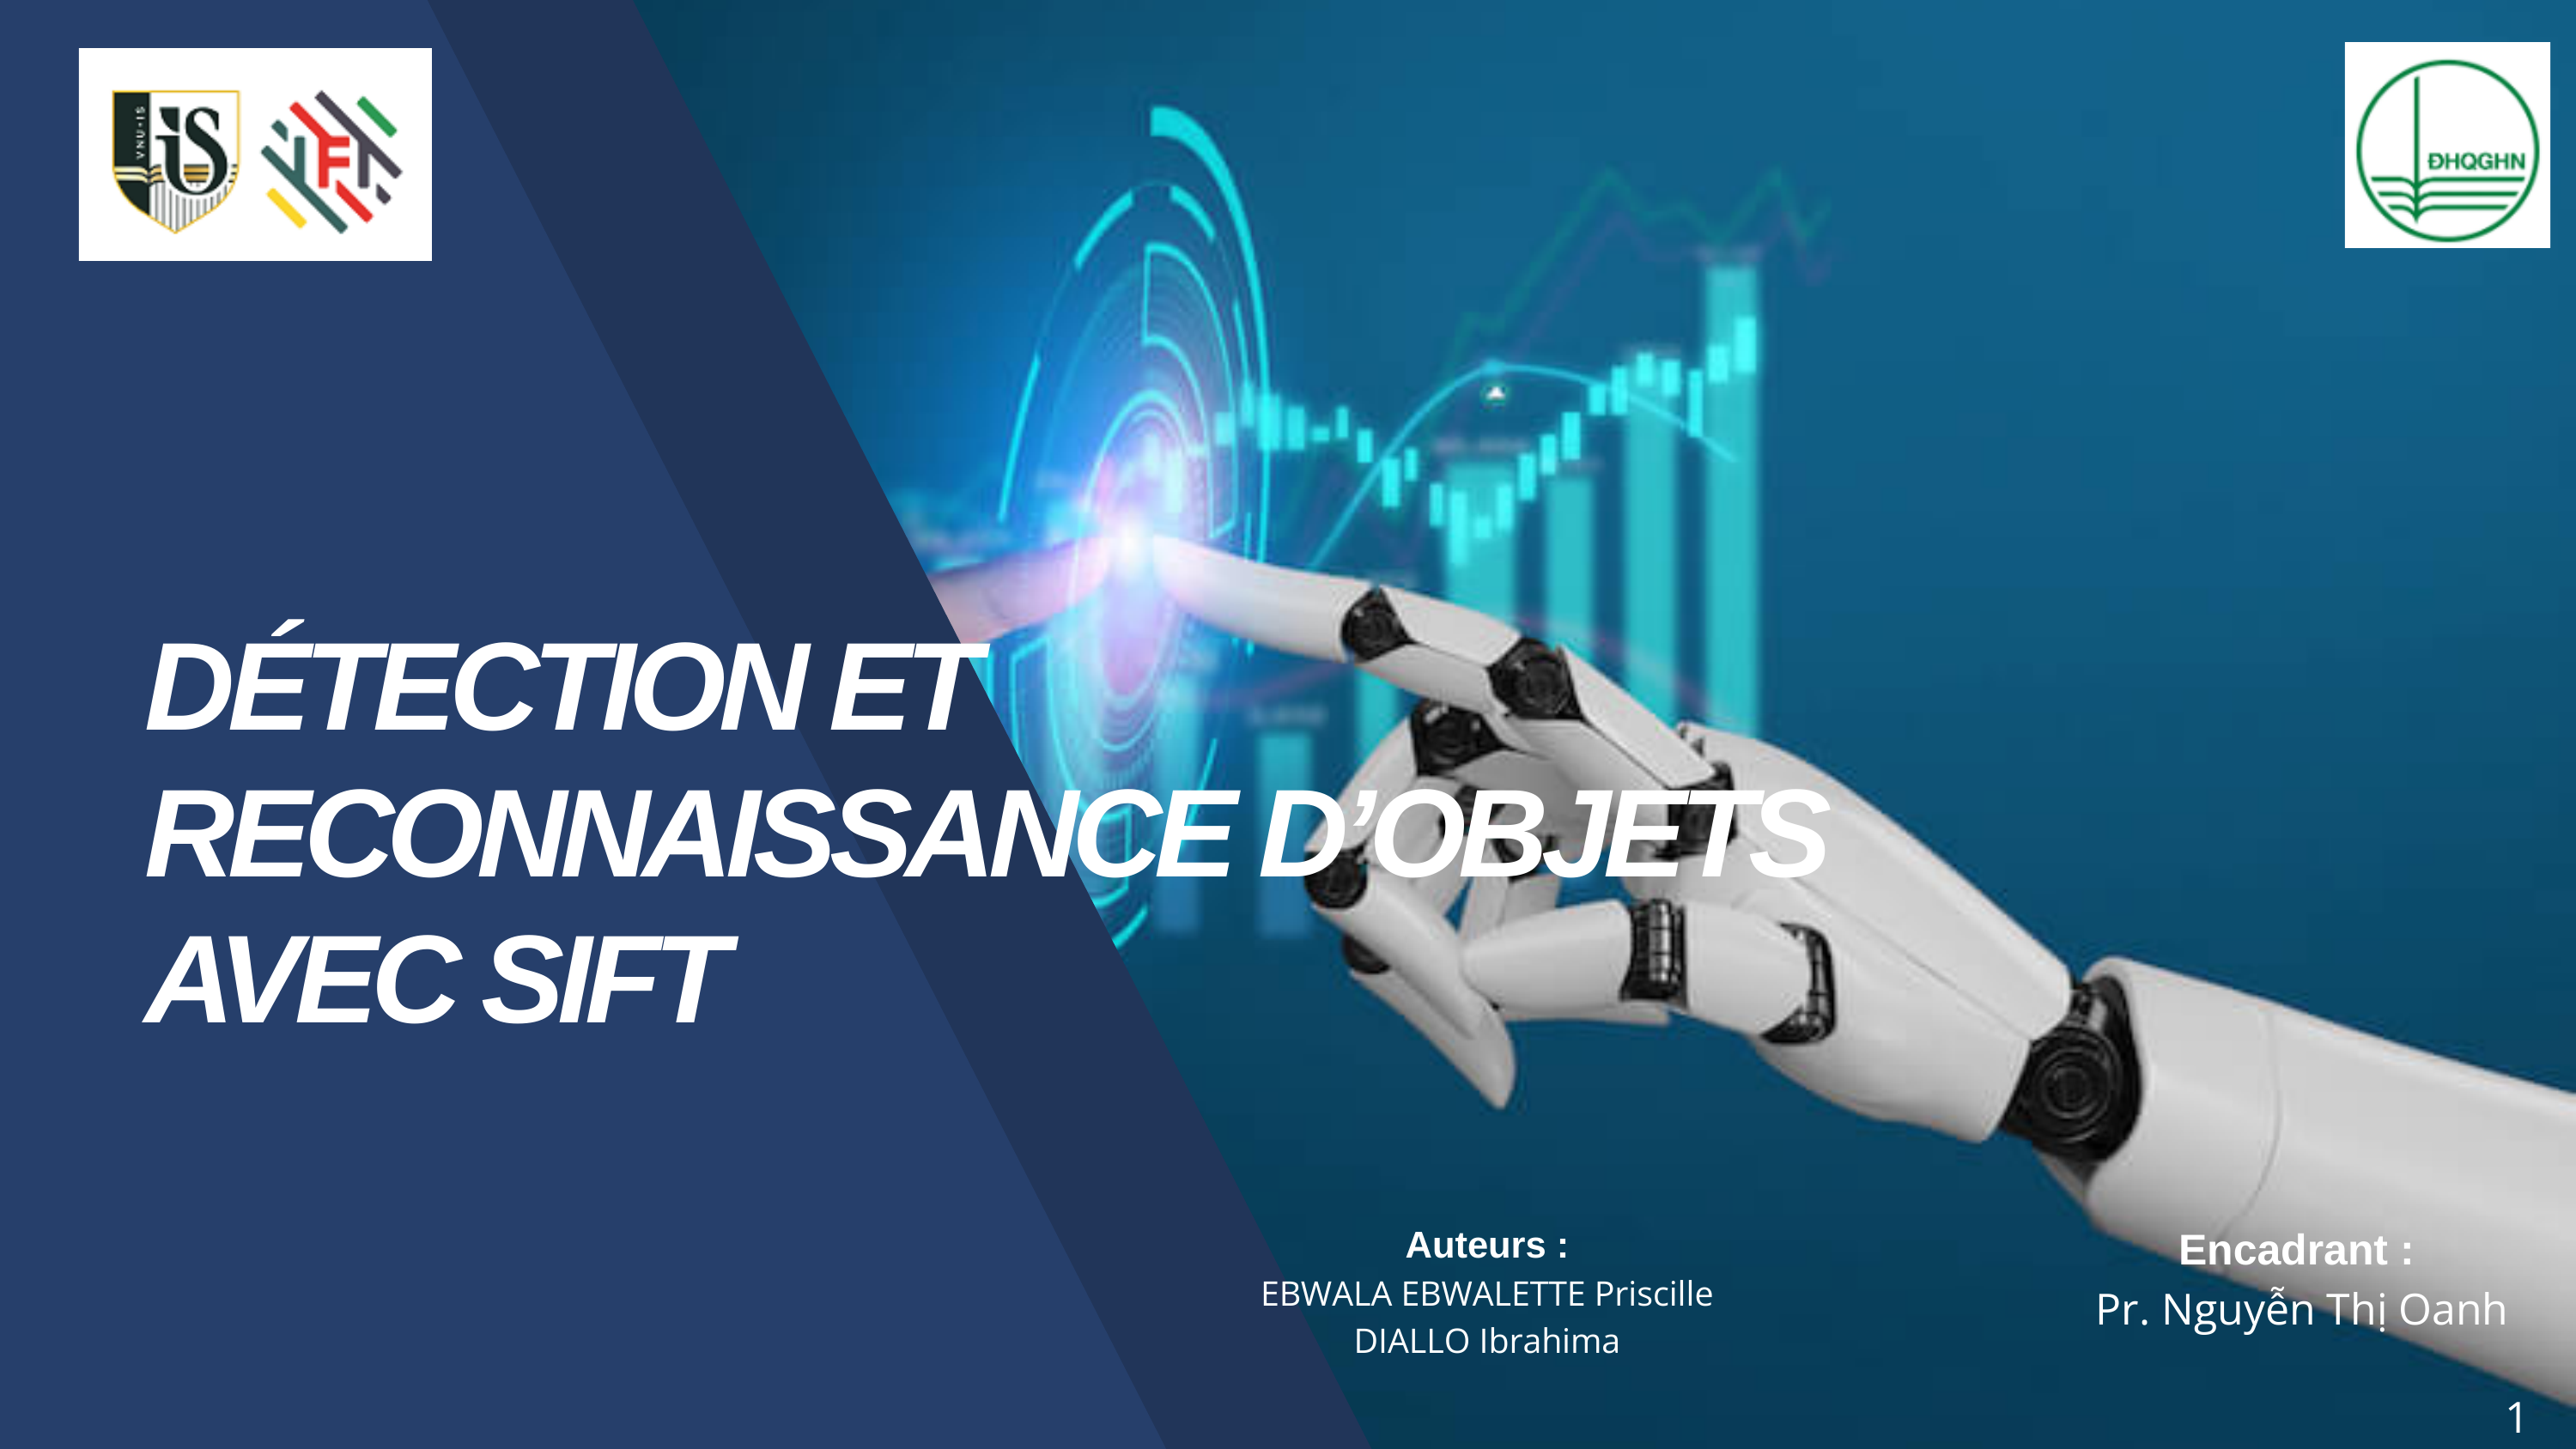

DÉTECTION ET RECONNAISSANCE D’OBJETS AVEC SIFT
Auteurs :
EBWALA EBWALETTE Priscille
DIALLO Ibrahima

Encadrant :
Pr. Nguyễn Thị Oanh

1